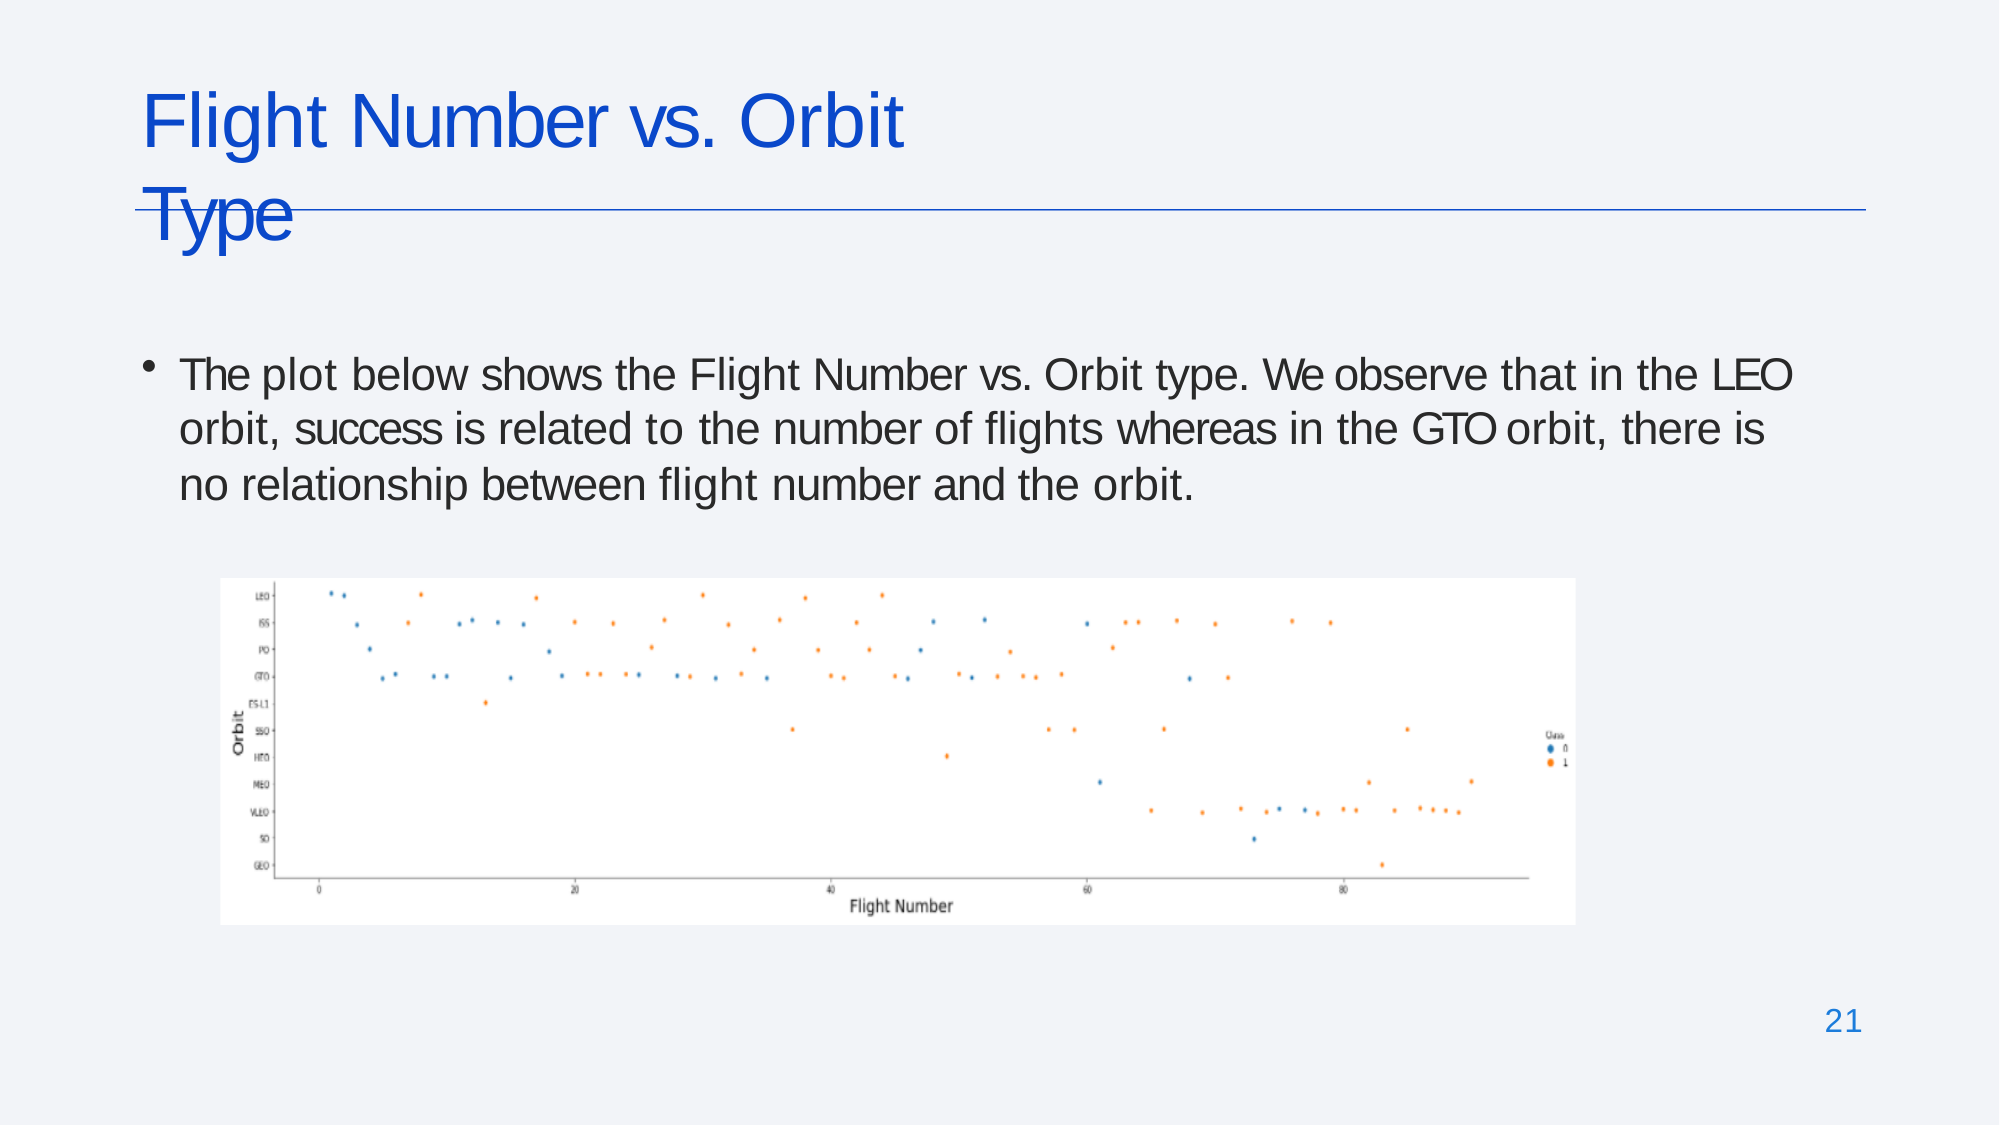

# Flight Number vs. Orbit Type
The plot below shows the Flight Number vs. Orbit type. We observe that in the LEO  orbit, success is related to the number of flights whereas in the GTO orbit, there is  no relationship between flight number and the orbit.

21